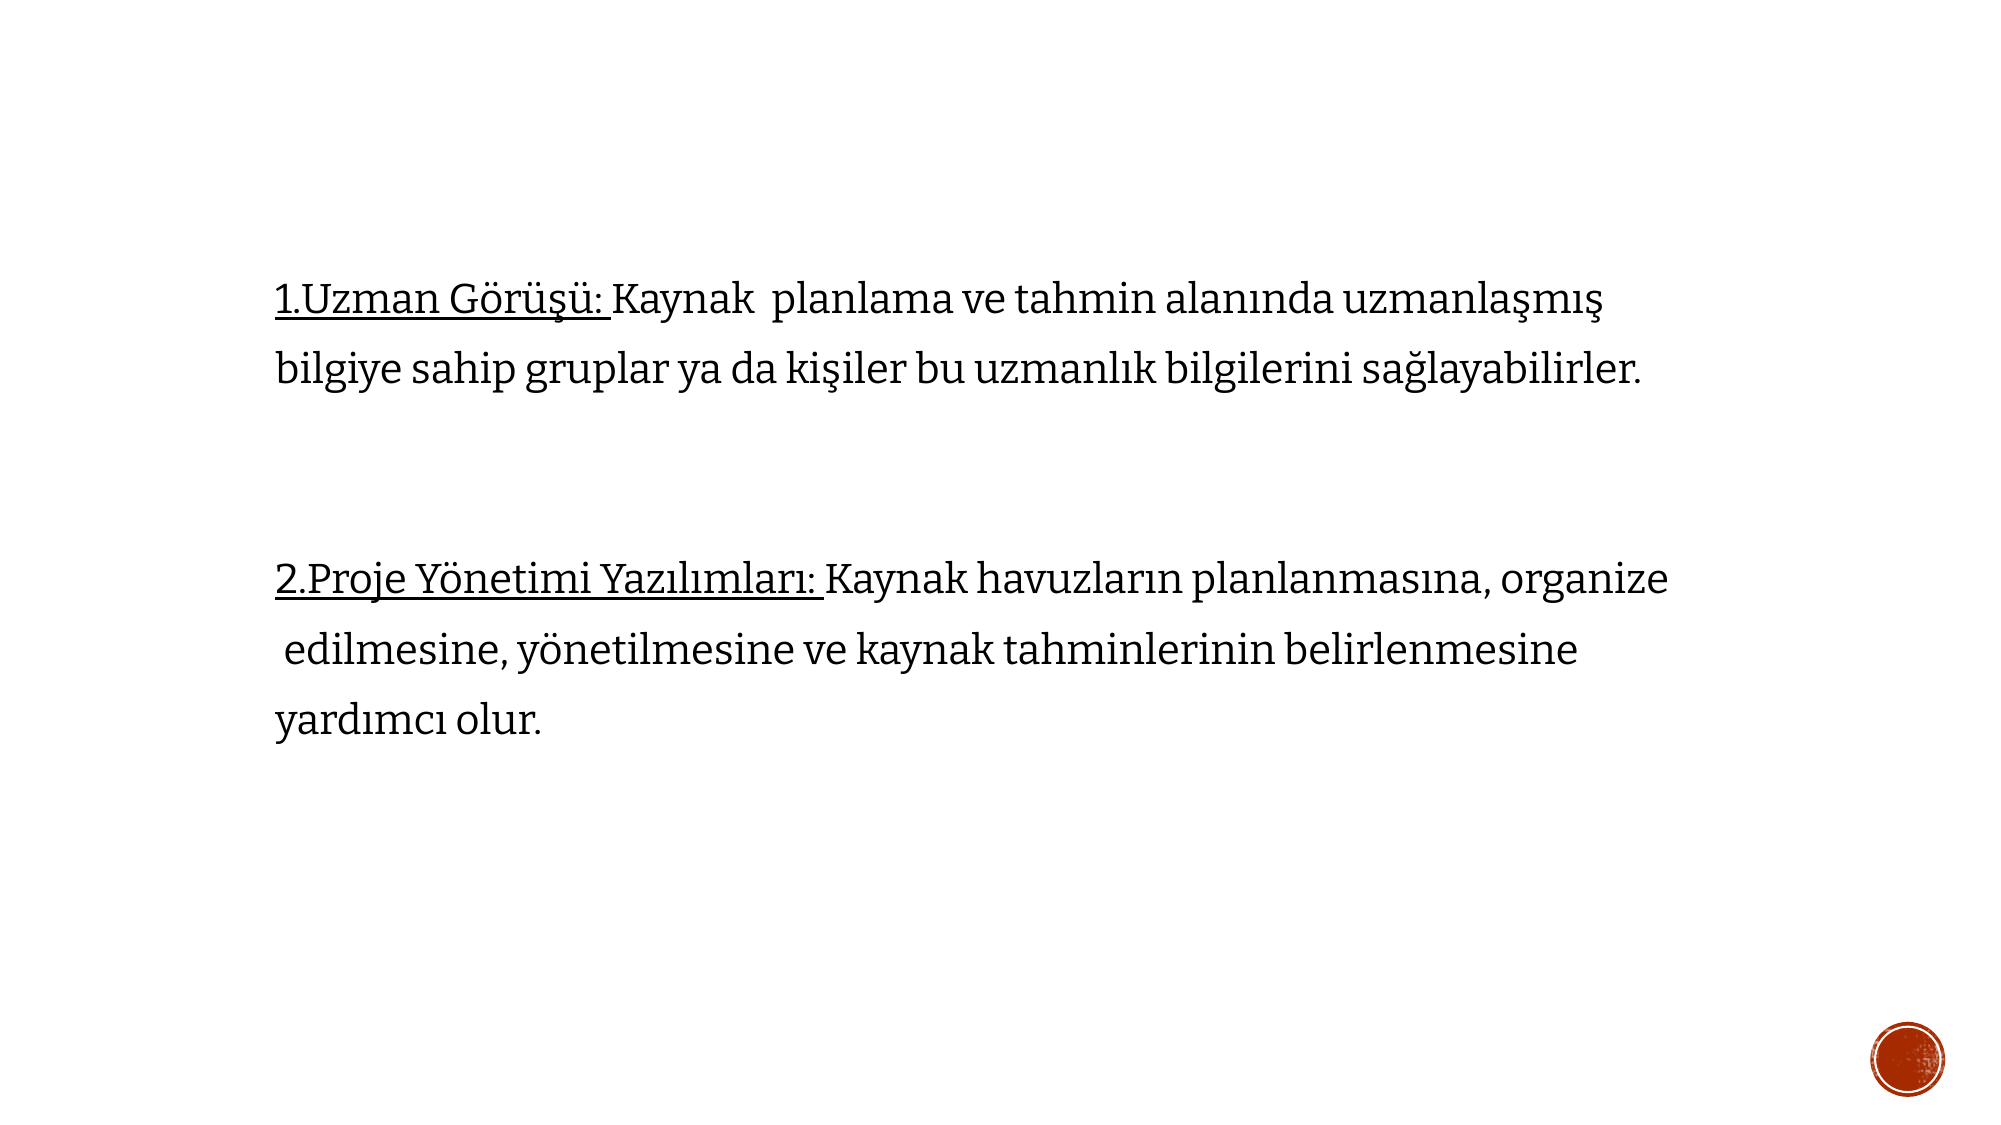

1.Uzman Görüşü: Kaynak  planlama ve tahmin alanında uzmanlaşmış
bilgiye sahip gruplar ya da kişiler bu uzmanlık bilgilerini sağlayabilirler.

2.Proje Yönetimi Yazılımları: Kaynak havuzların planlanmasına, organize
 edilmesine, yönetilmesine ve kaynak tahminlerinin belirlenmesine
yardımcı olur.